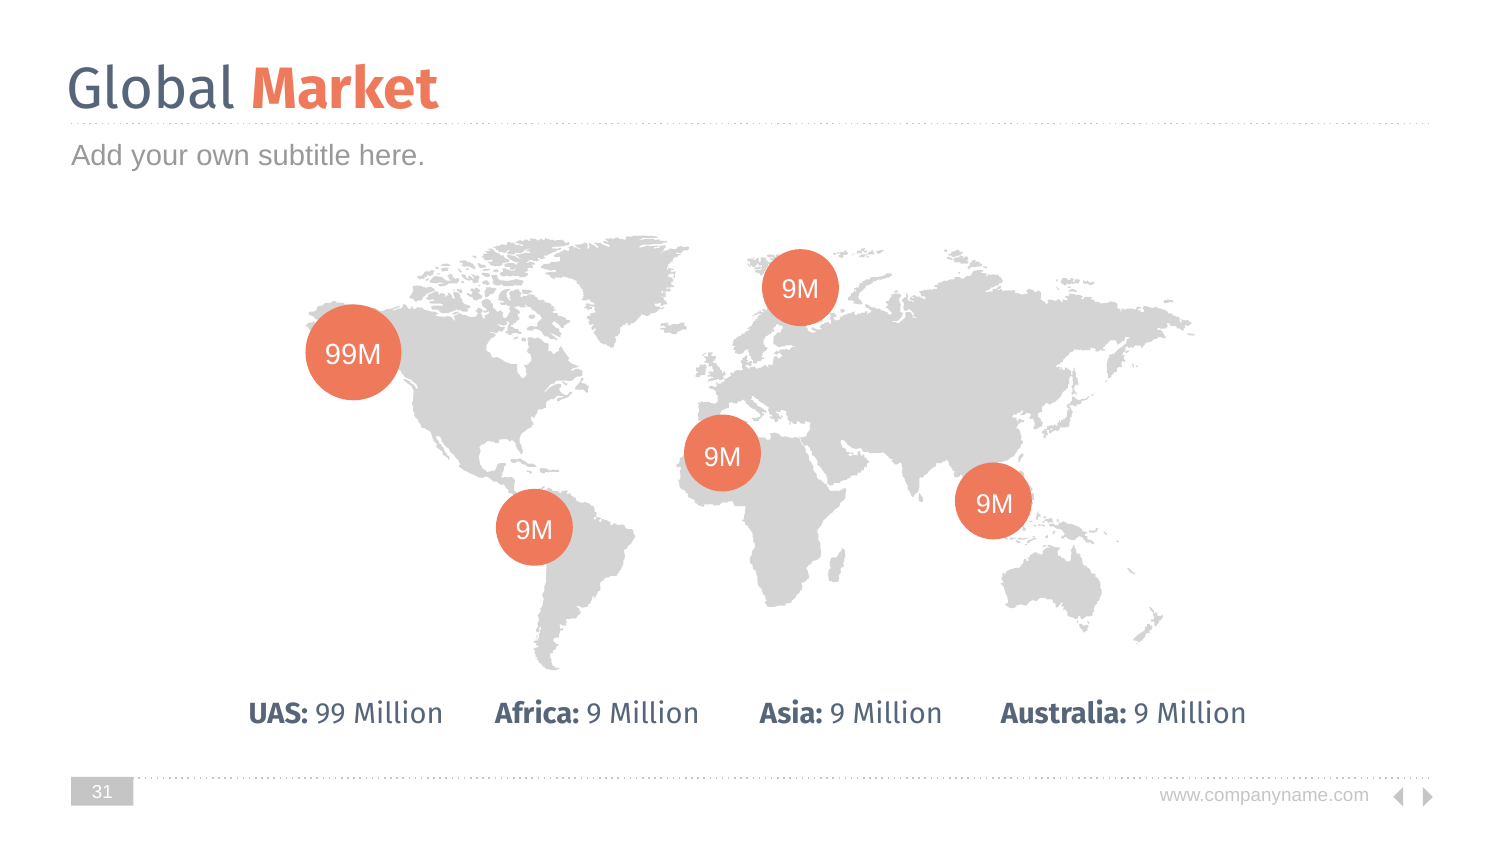

# Global Market
Add your own subtitle here.

9M

99M

9M

9M

9M
UAS: 99 Million
Africa: 9 Million
Asia: 9 Million
Australia: 9 Million
31